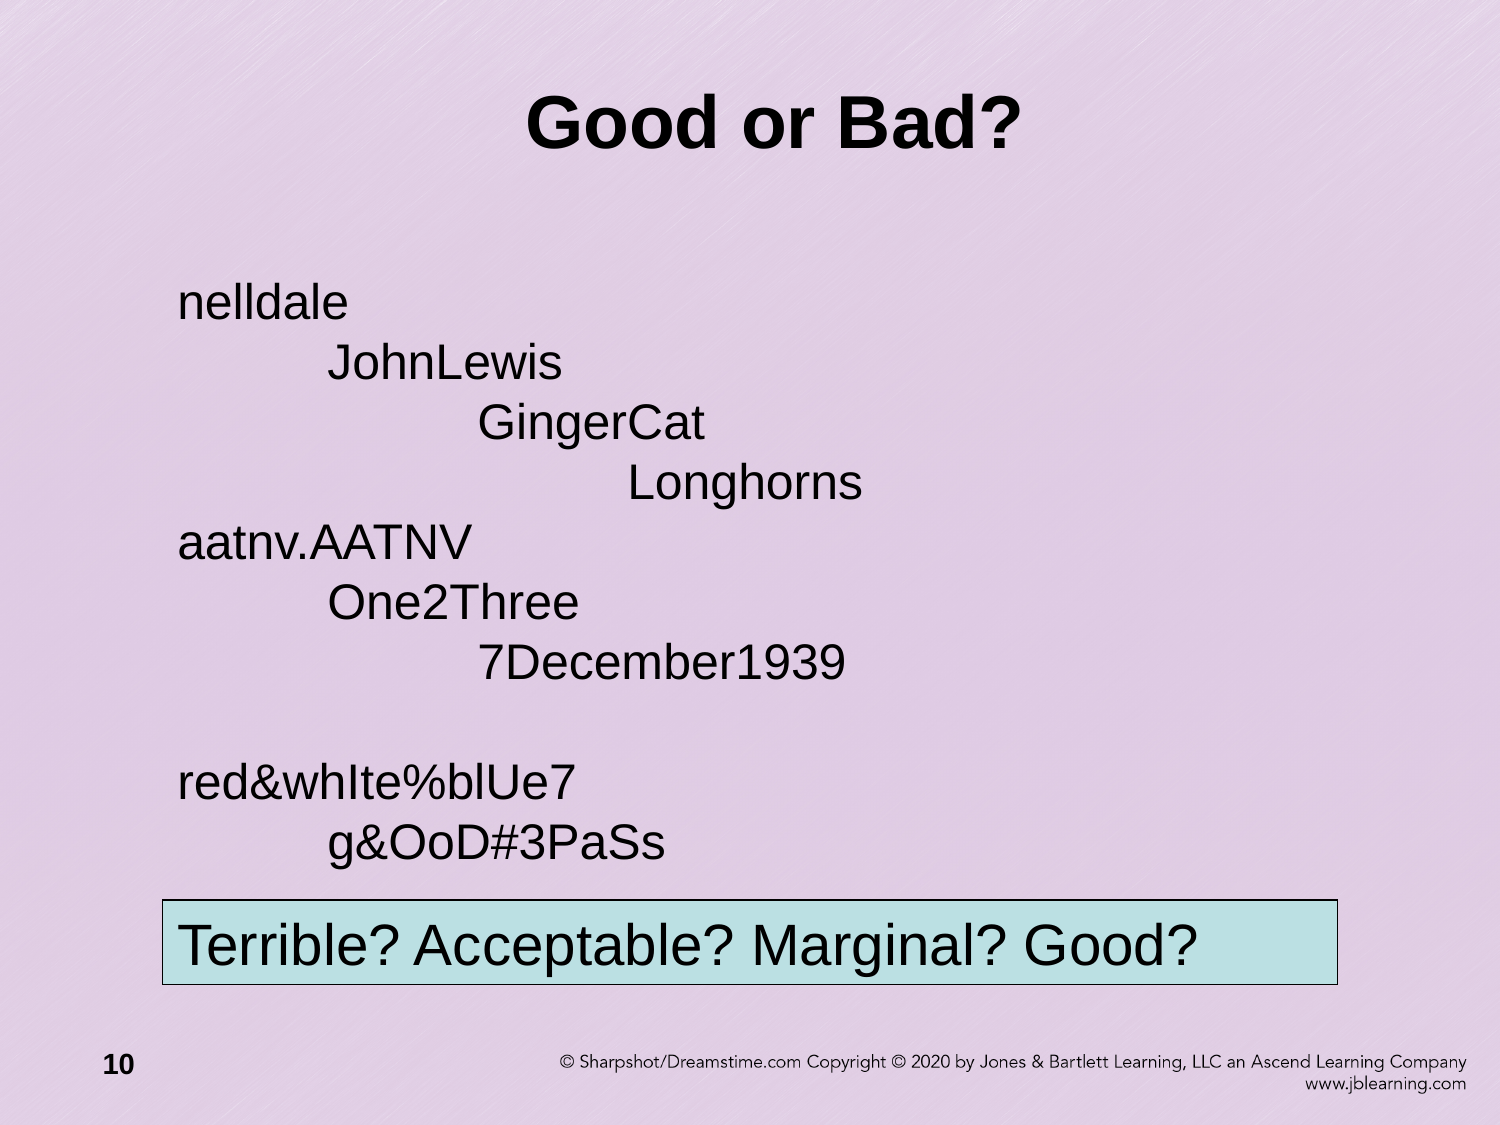

# Good or Bad?
nelldale
	JohnLewis
		GingerCat
			Longhorns
aatnv.AATNV
	One2Three
		7December1939

red&whIte%blUe7
	g&OoD#3PaSs
Terrible? Acceptable? Marginal? Good?
10